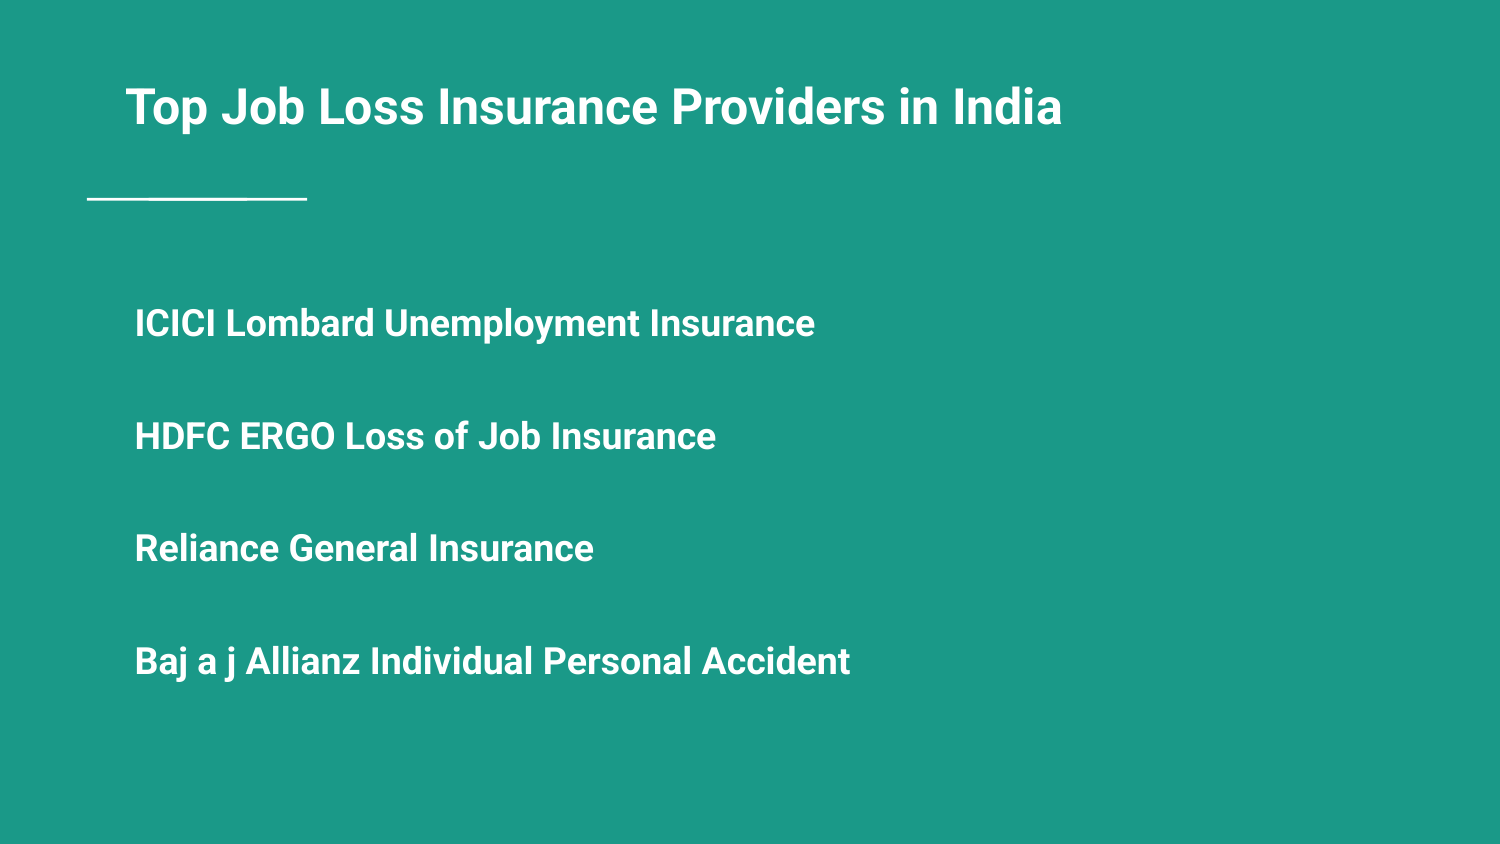

Top Job Loss Insurance Providers in India

# ICICI Lombard Unemployment Insurance HDFC ERGO Loss of Job Insurance Reliance General Insurance Baj a j Allianz Individual Personal Accident